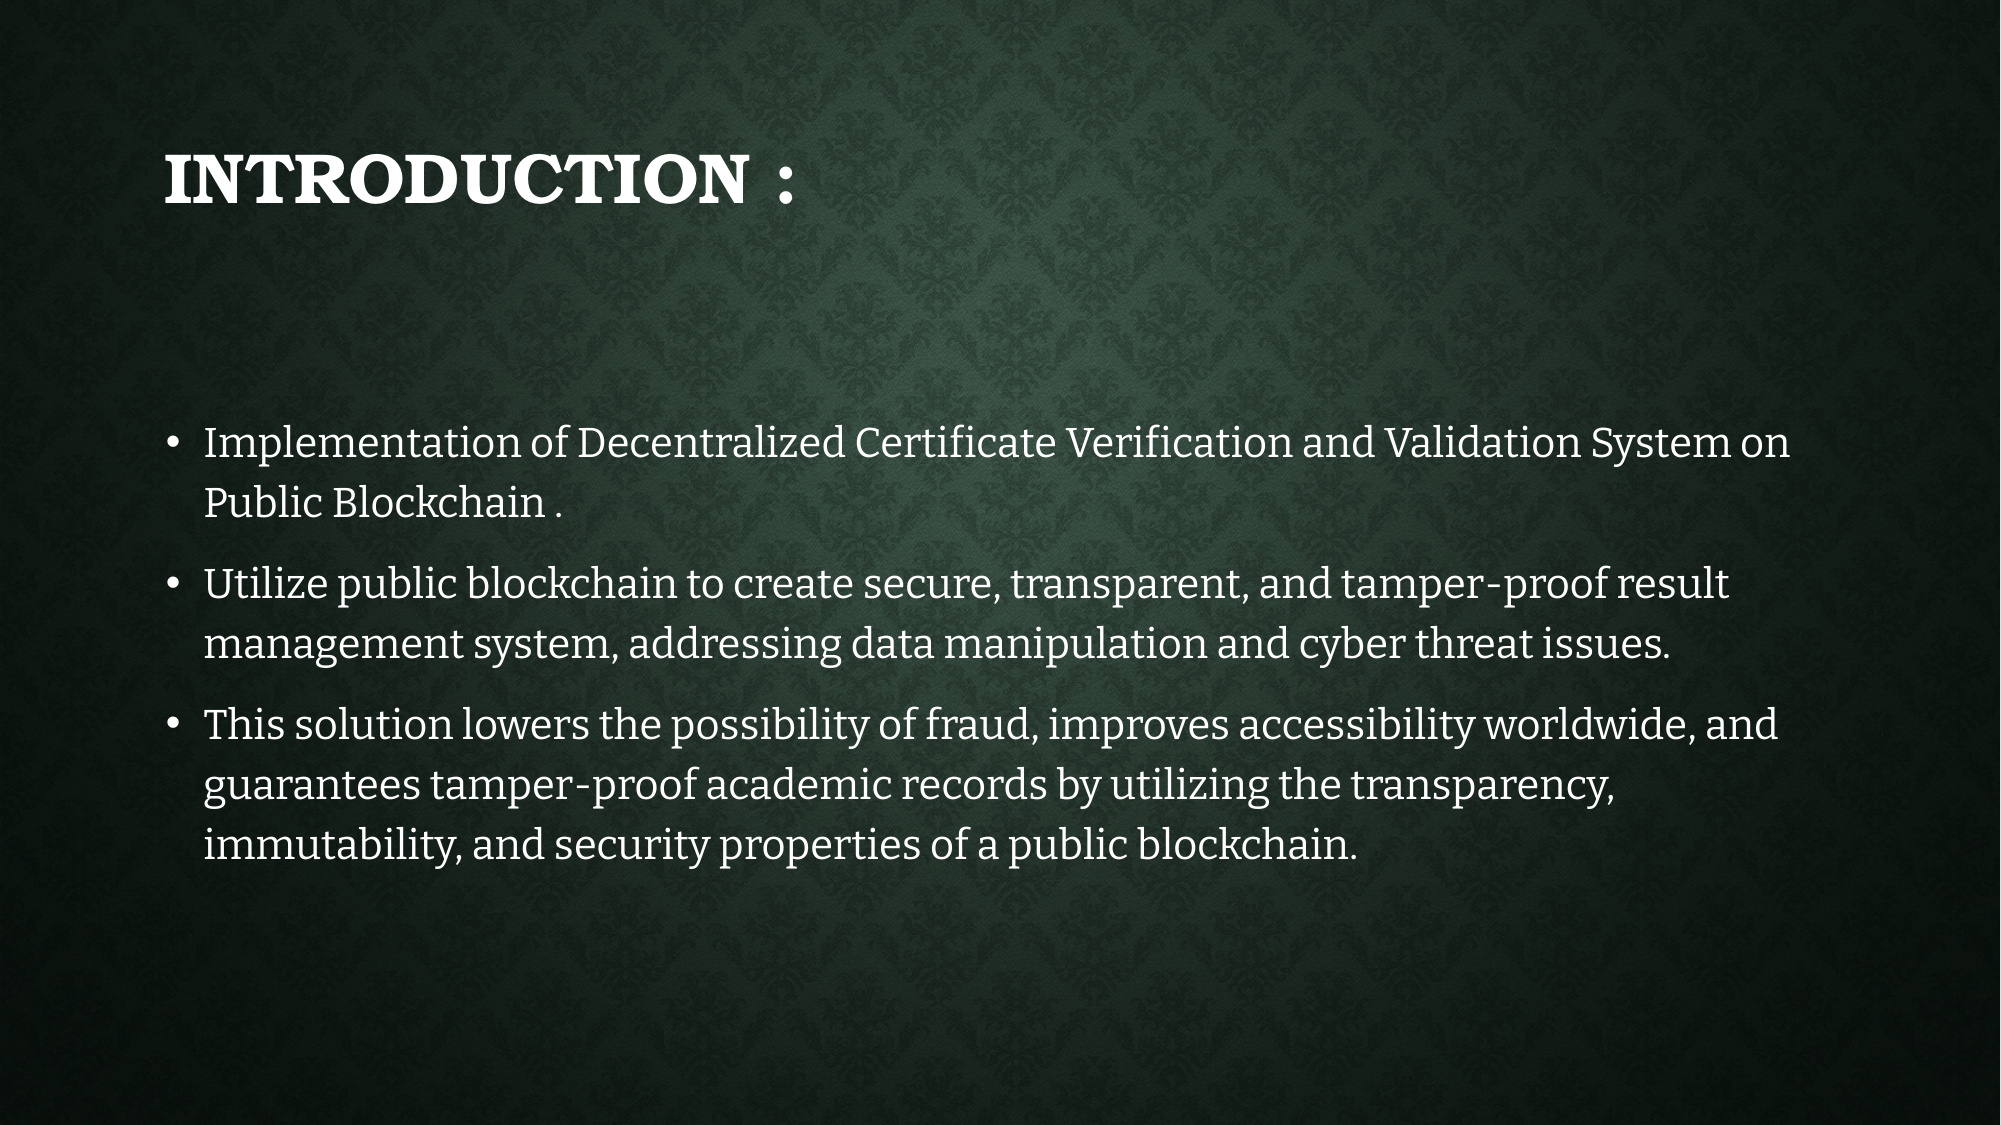

# Introduction :
Implementation of Decentralized Certificate Verification and Validation System on Public Blockchain .
Utilize public blockchain to create secure, transparent, and tamper-proof result management system, addressing data manipulation and cyber threat issues.
This solution lowers the possibility of fraud, improves accessibility worldwide, and guarantees tamper-proof academic records by utilizing the transparency, immutability, and security properties of a public blockchain.